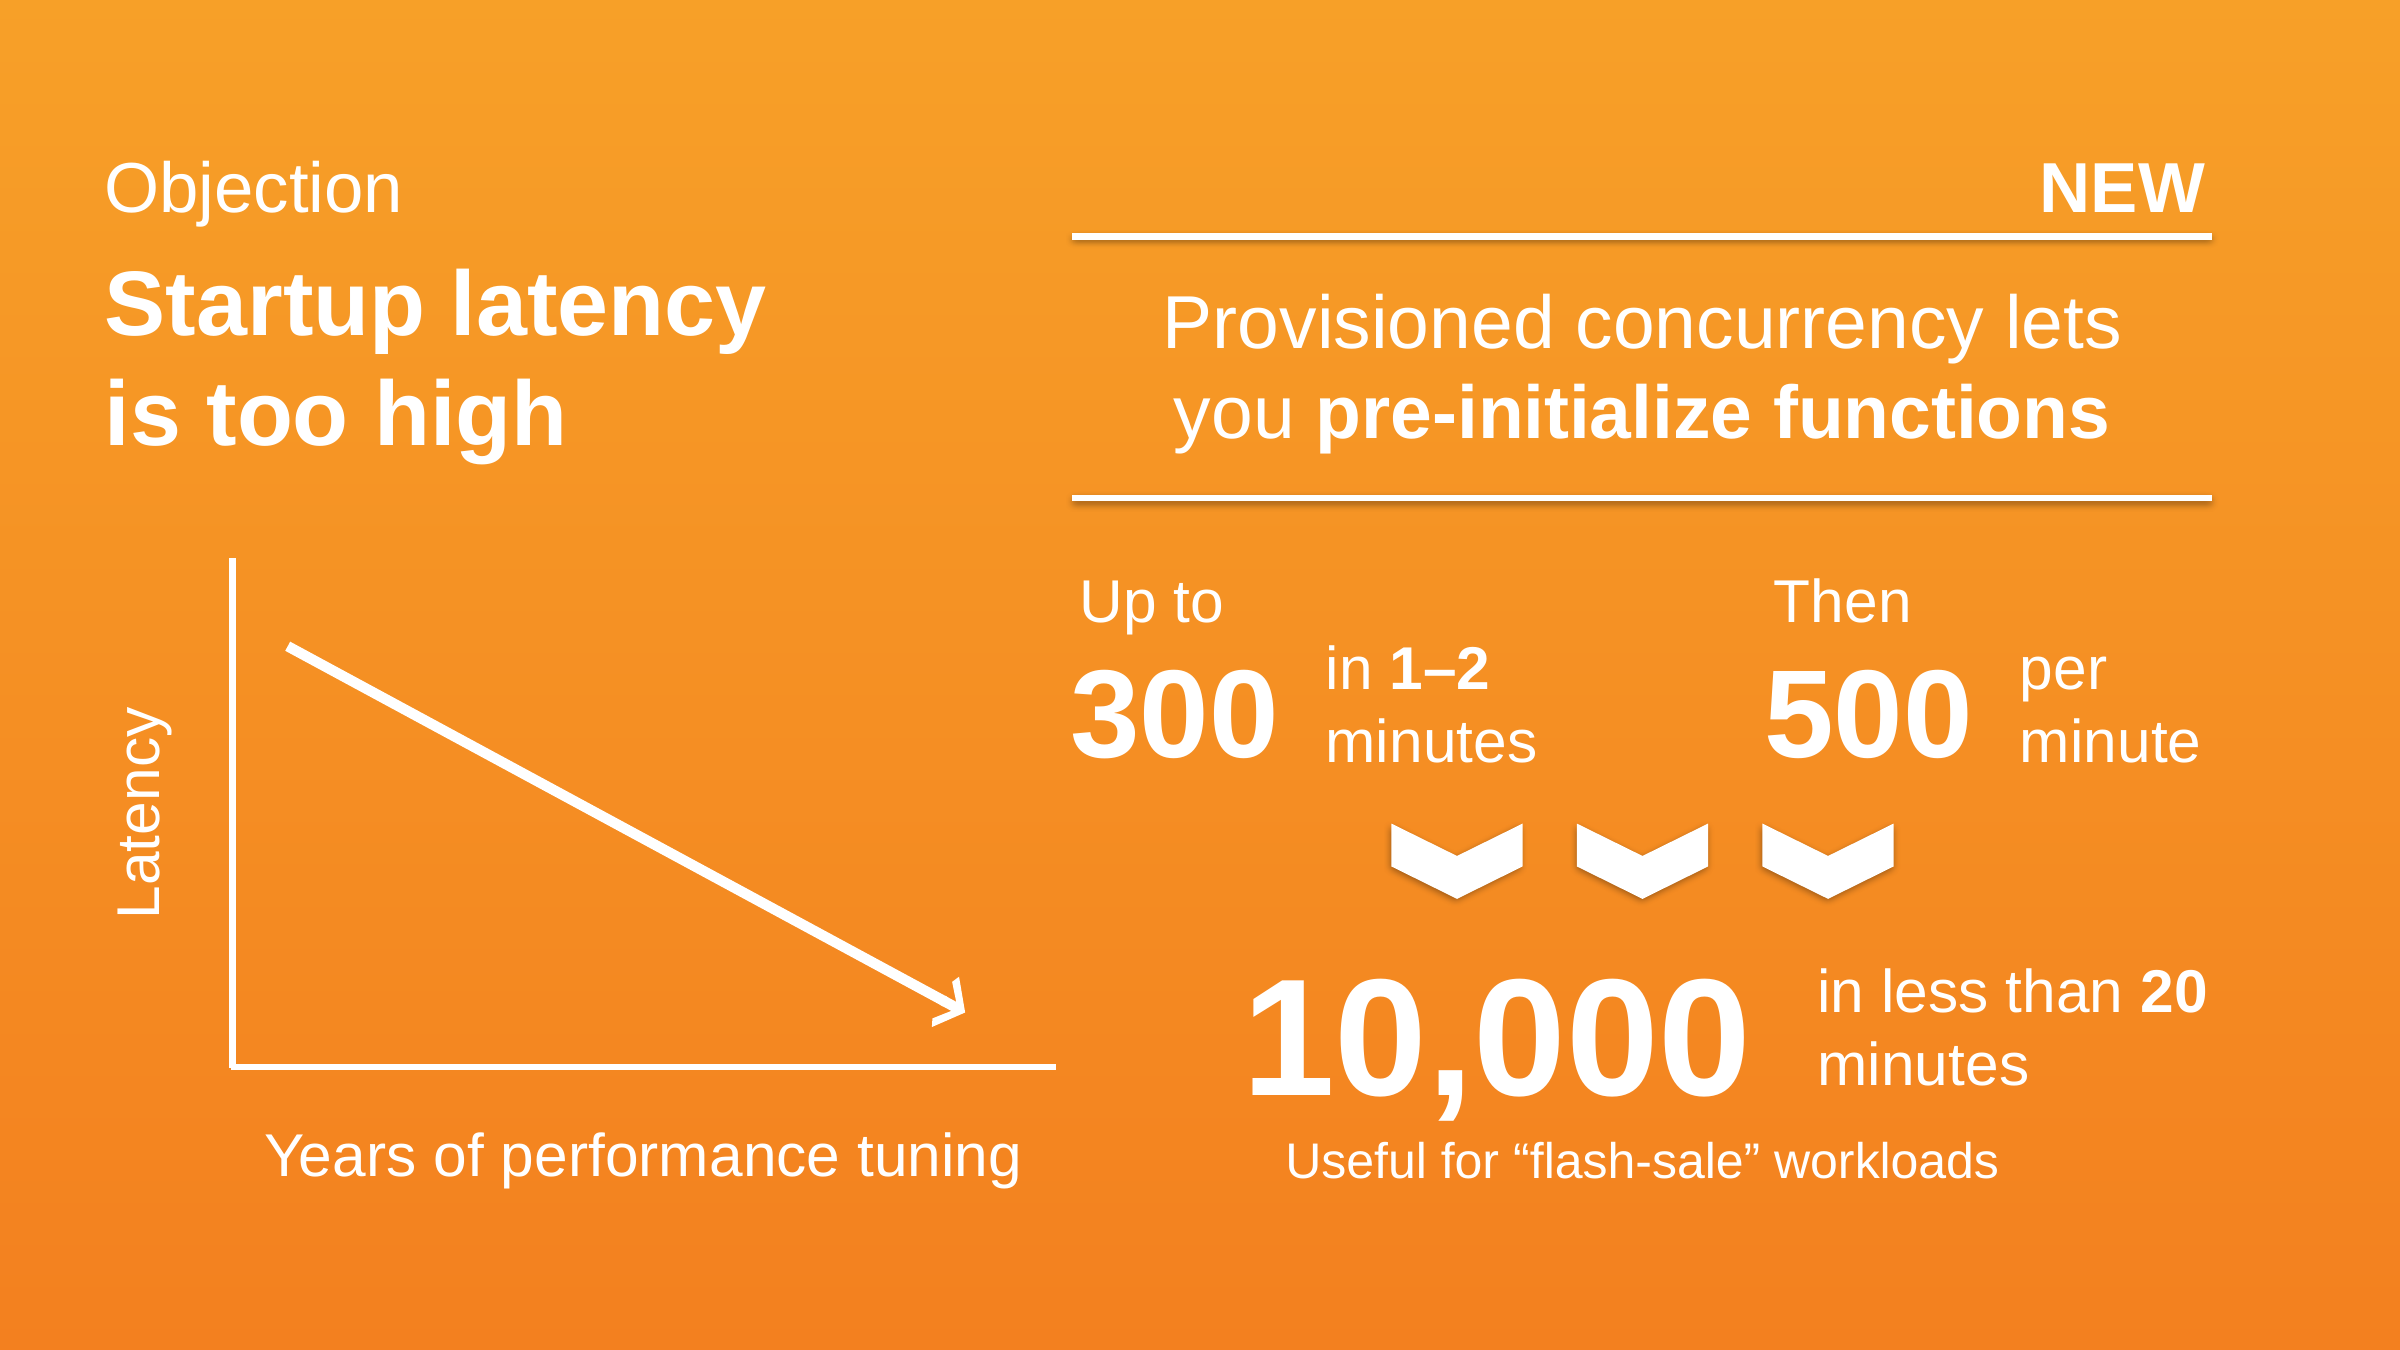

Objection
NEW
Startup latency
is too high
Provisioned concurrency lets you pre-initialize functions
Up to
Then
in 1–2
minutes
per
minute
300
500
Latency

10,000
in less than 20
minutes
Years of performance tuning
Useful for “flash-sale” workloads